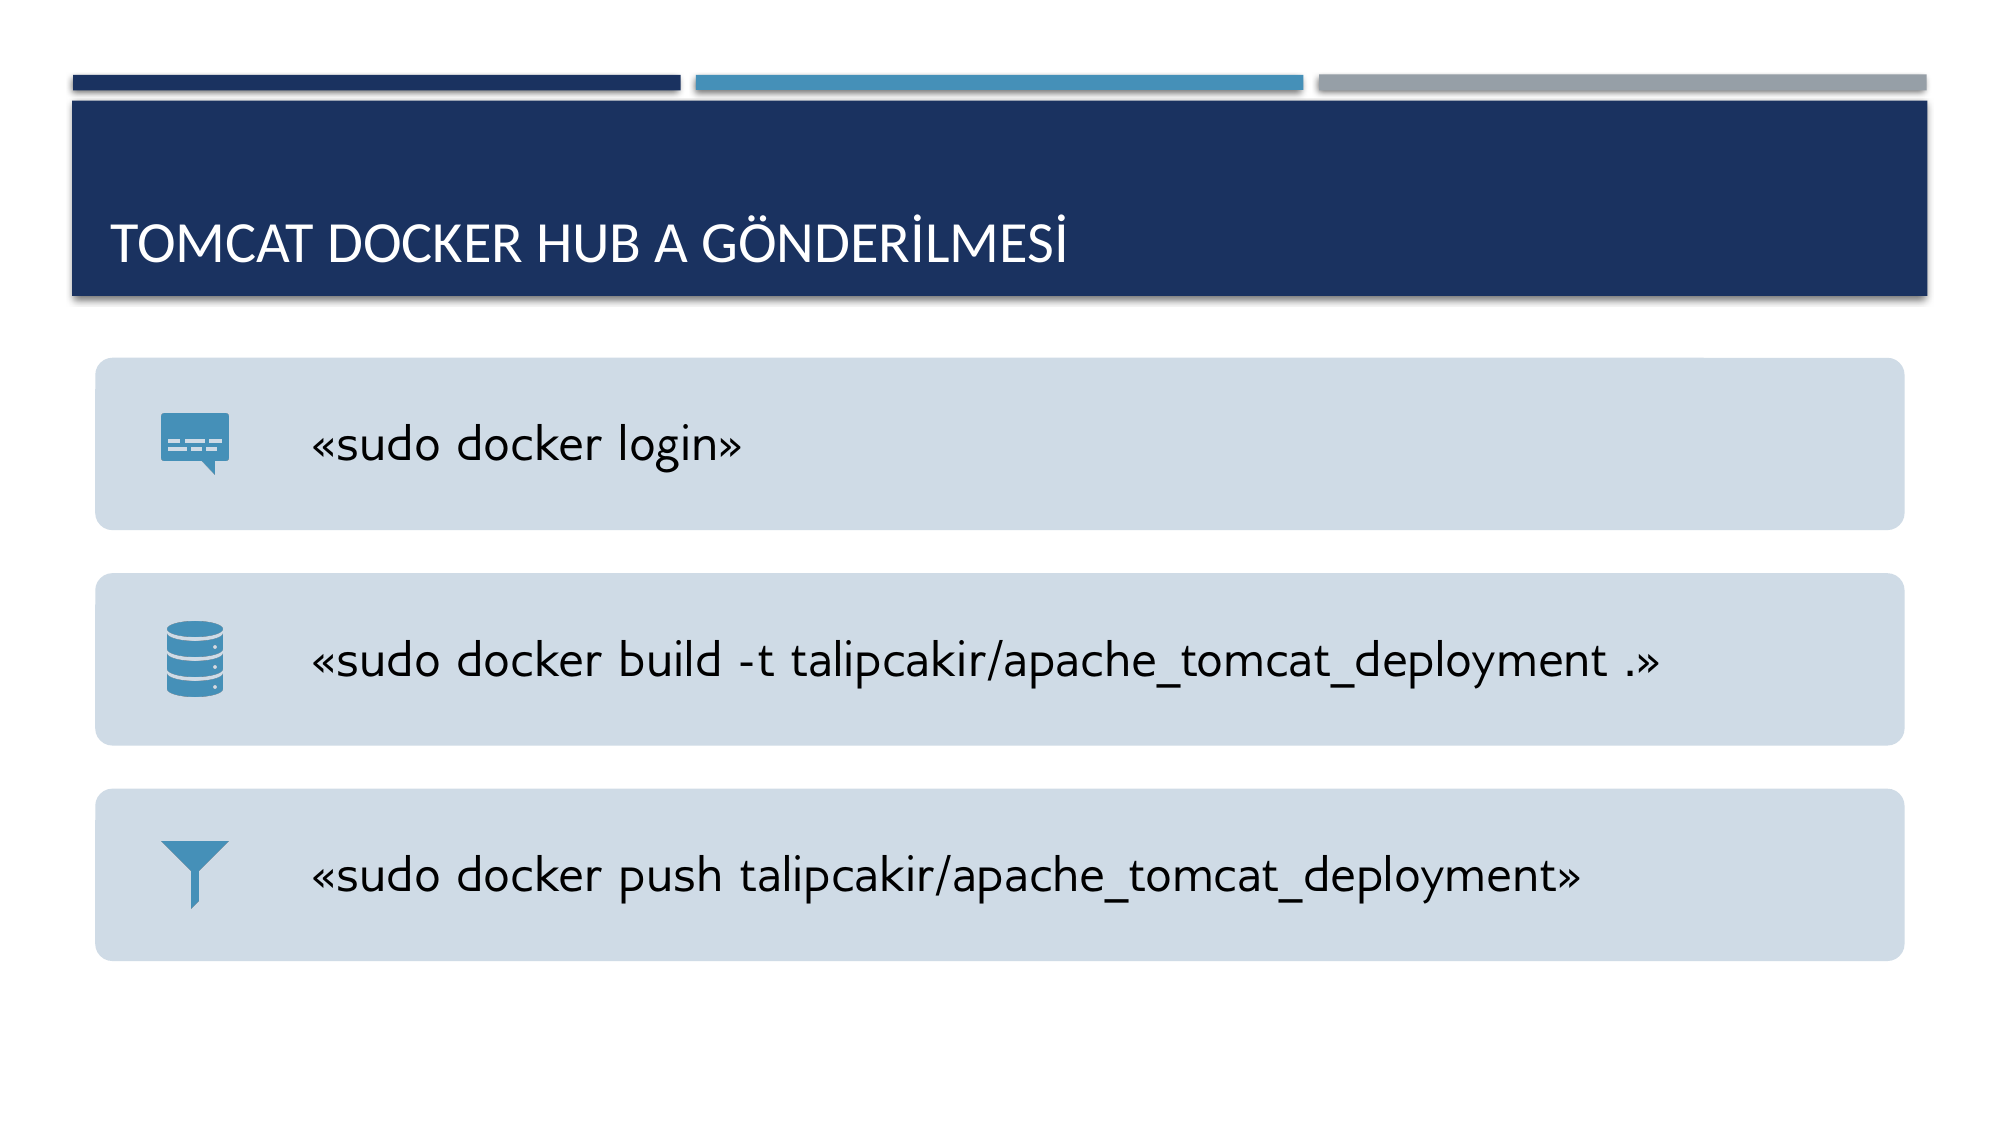

# Tomcat docker hub a gönderilmesi
«sudo docker login»
«sudo docker build -t talipcakir/apache_tomcat_deployment .»
«sudo docker push talipcakir/apache_tomcat_deployment»